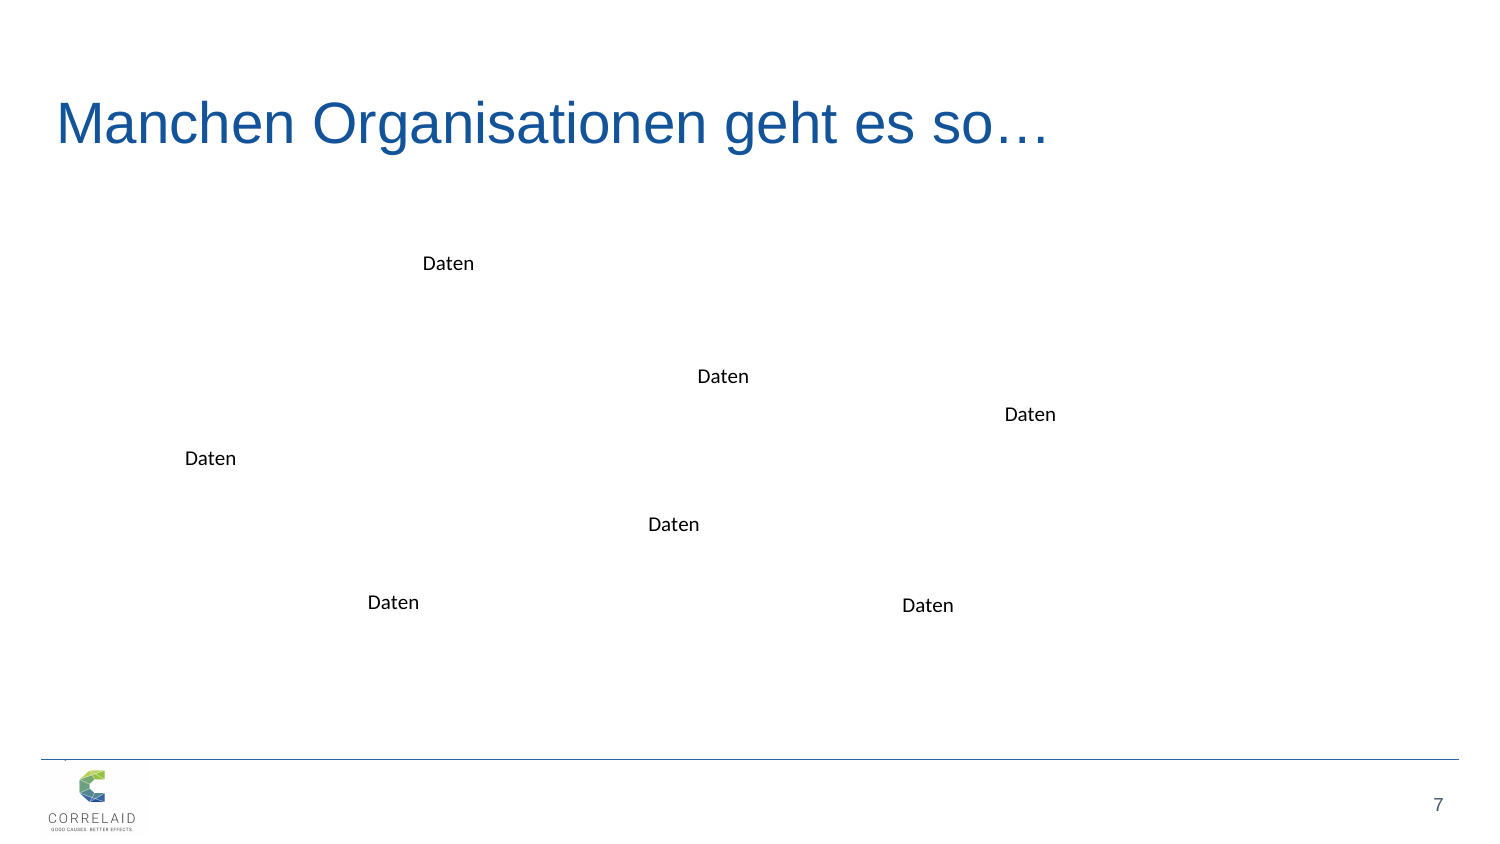

# Manchen Organisationen geht es so…

Daten

Daten

Daten

Daten

Daten

Daten

Daten